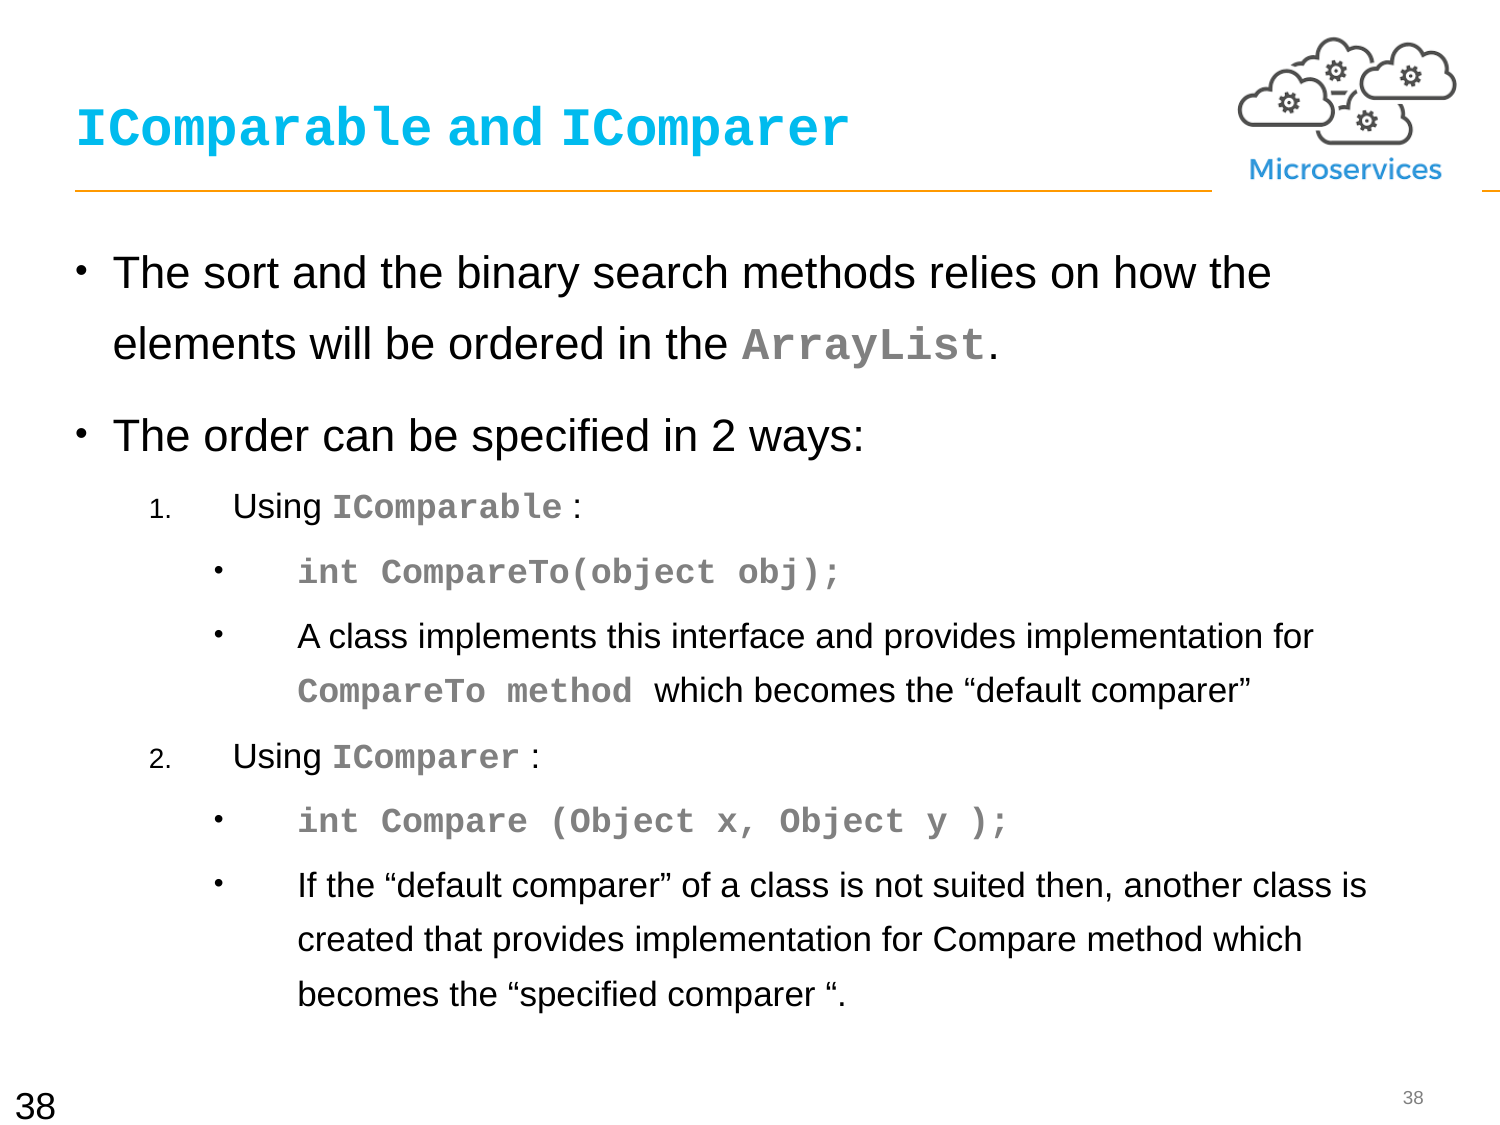

# IComparable and IComparer
The sort and the binary search methods relies on how the elements will be ordered in the ArrayList.
The order can be specified in 2 ways:
Using IComparable :
int CompareTo(object obj);
A class implements this interface and provides implementation for CompareTo method which becomes the “default comparer”
Using IComparer :
int Compare (Object x, Object y );
If the “default comparer” of a class is not suited then, another class is created that provides implementation for Compare method which becomes the “specified comparer “.

38